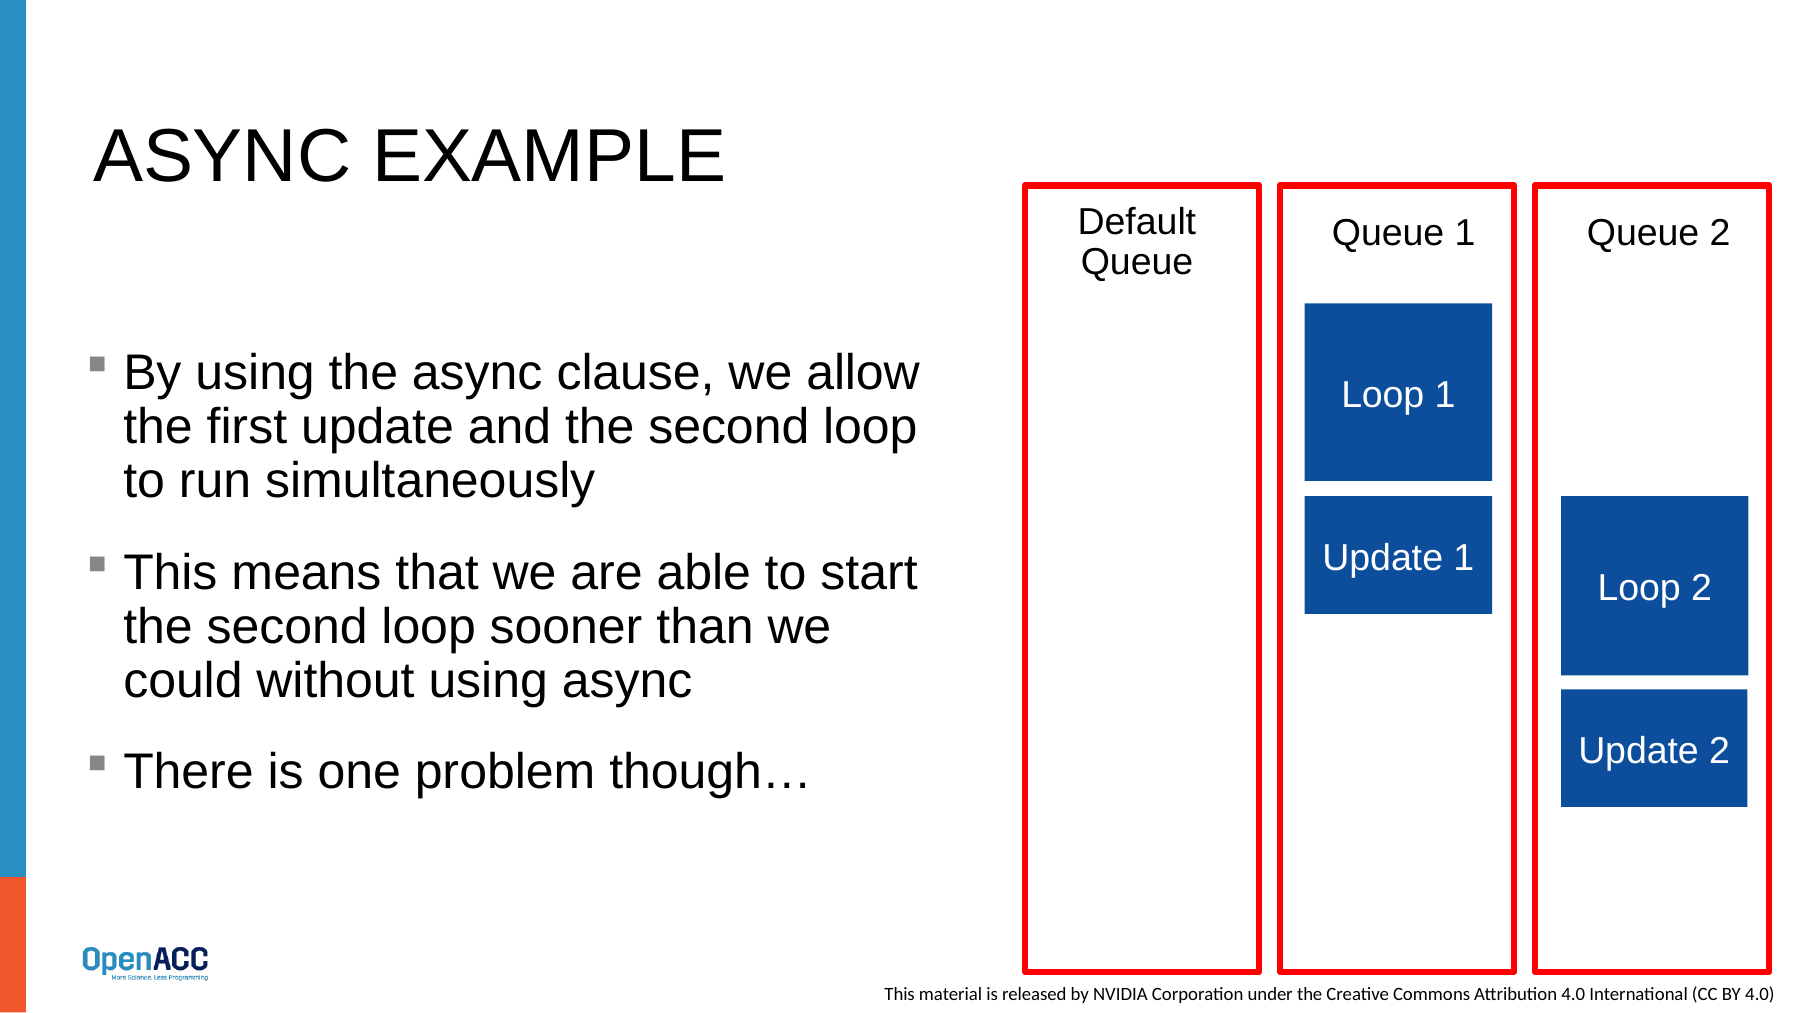

# Async example

Default
Queue
Queue 1
Queue 2
Loop 1
By using the async clause, we allow the first update and the second loop to run simultaneously
This means that we are able to start the second loop sooner than we could without using async
There is one problem though…

Update 1
Loop 2
Update 2